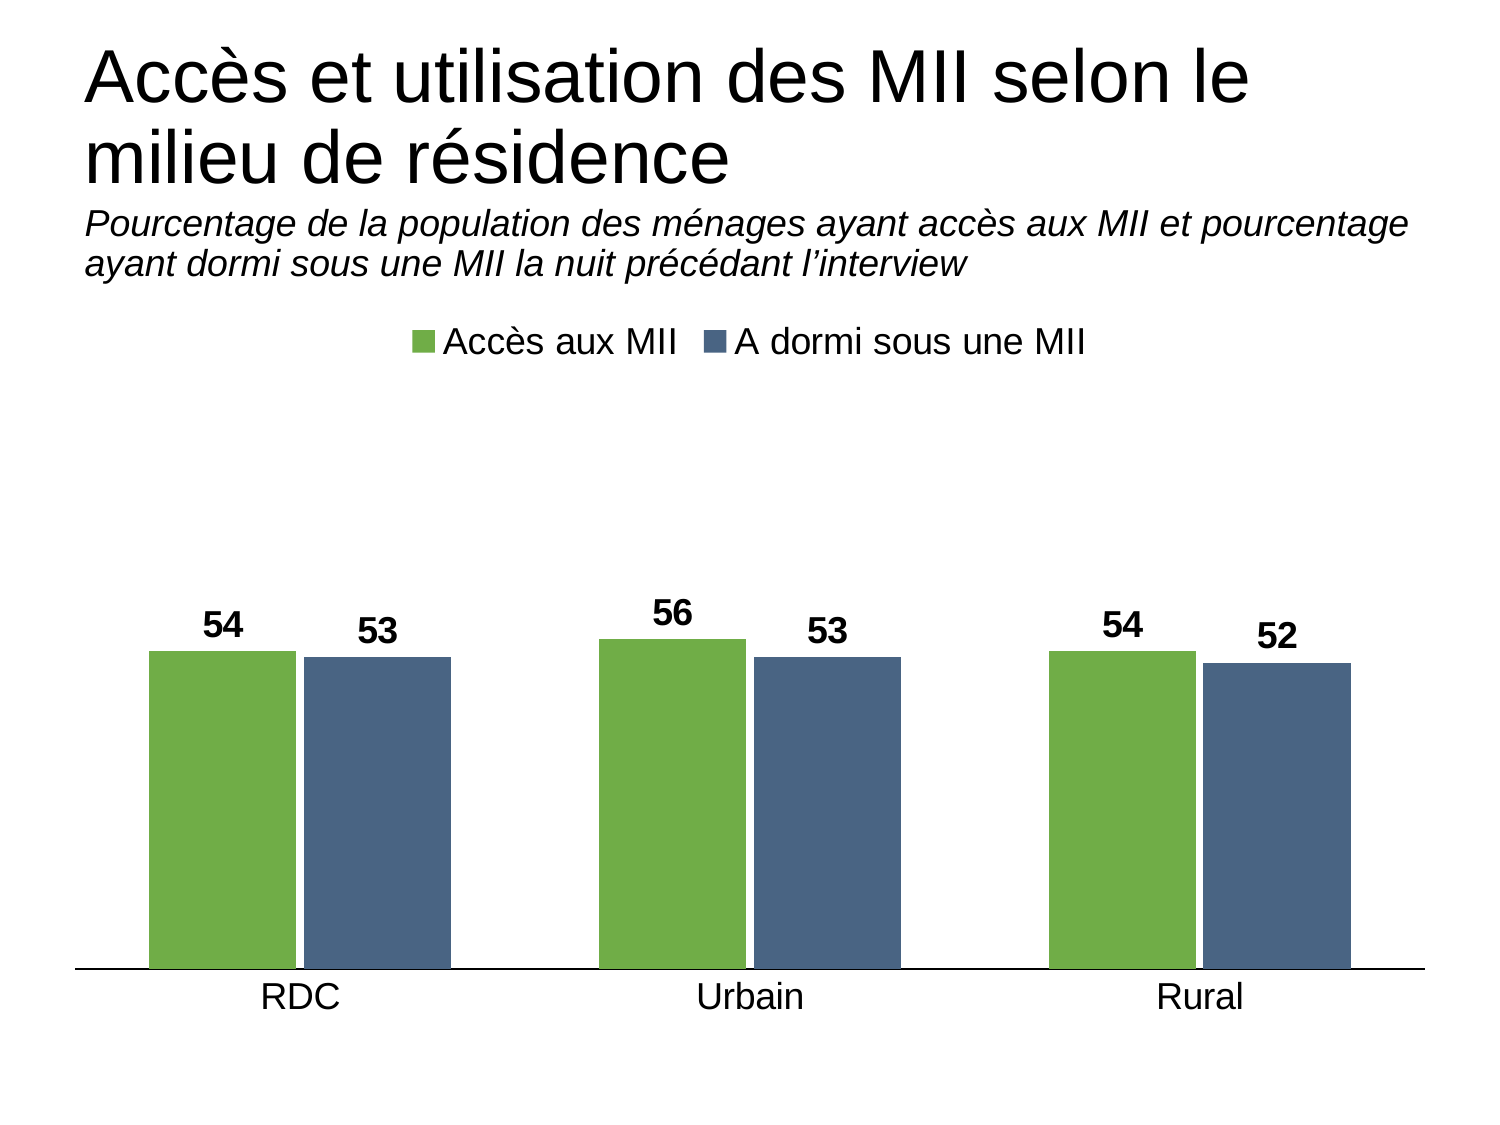

# Accès et utilisation des MII selon le milieu de résidence
Pourcentage de la population des ménages ayant accès aux MII et pourcentage ayant dormi sous une MII la nuit précédant l’interview

### Chart

| Category | Accès aux MII | A dormi sous une MII |
|---|---|---|
| RDC | 54.0 | 53.0 |
| Urbain | 56.0 | 53.0 |
| Rural | 54.0 | 52.0 |